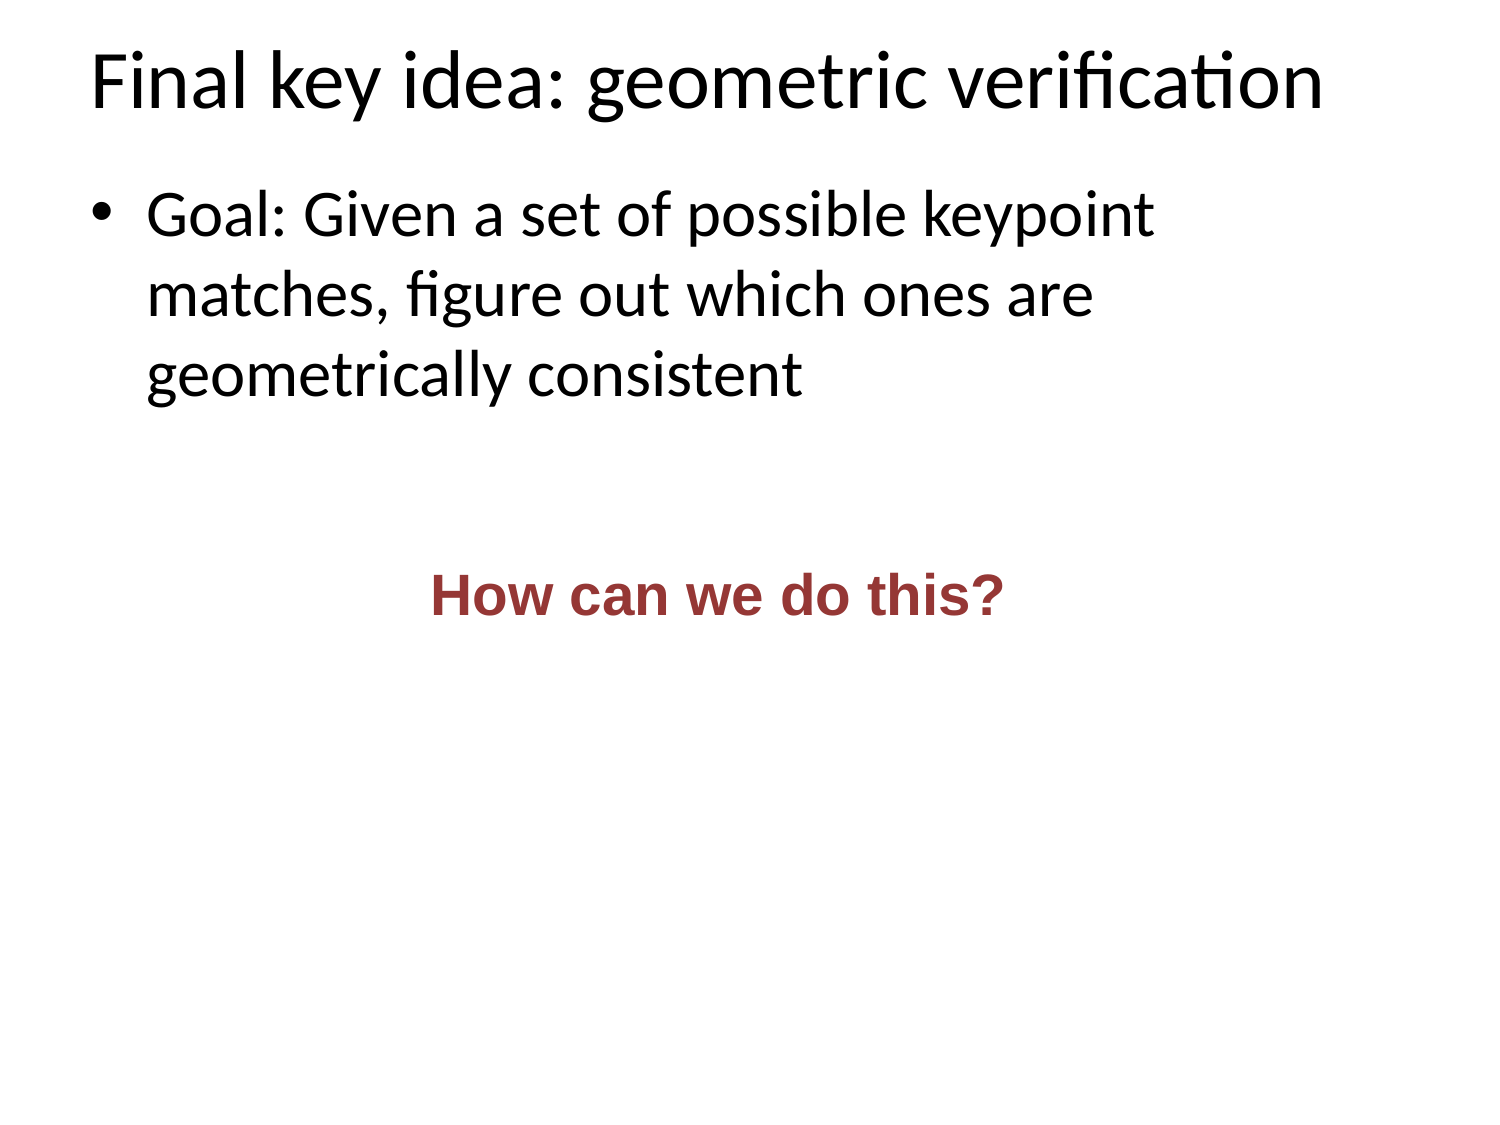

# Final key idea: geometric verification
Goal: Given a set of possible keypoint matches, figure out which ones are geometrically consistent
How can we do this?